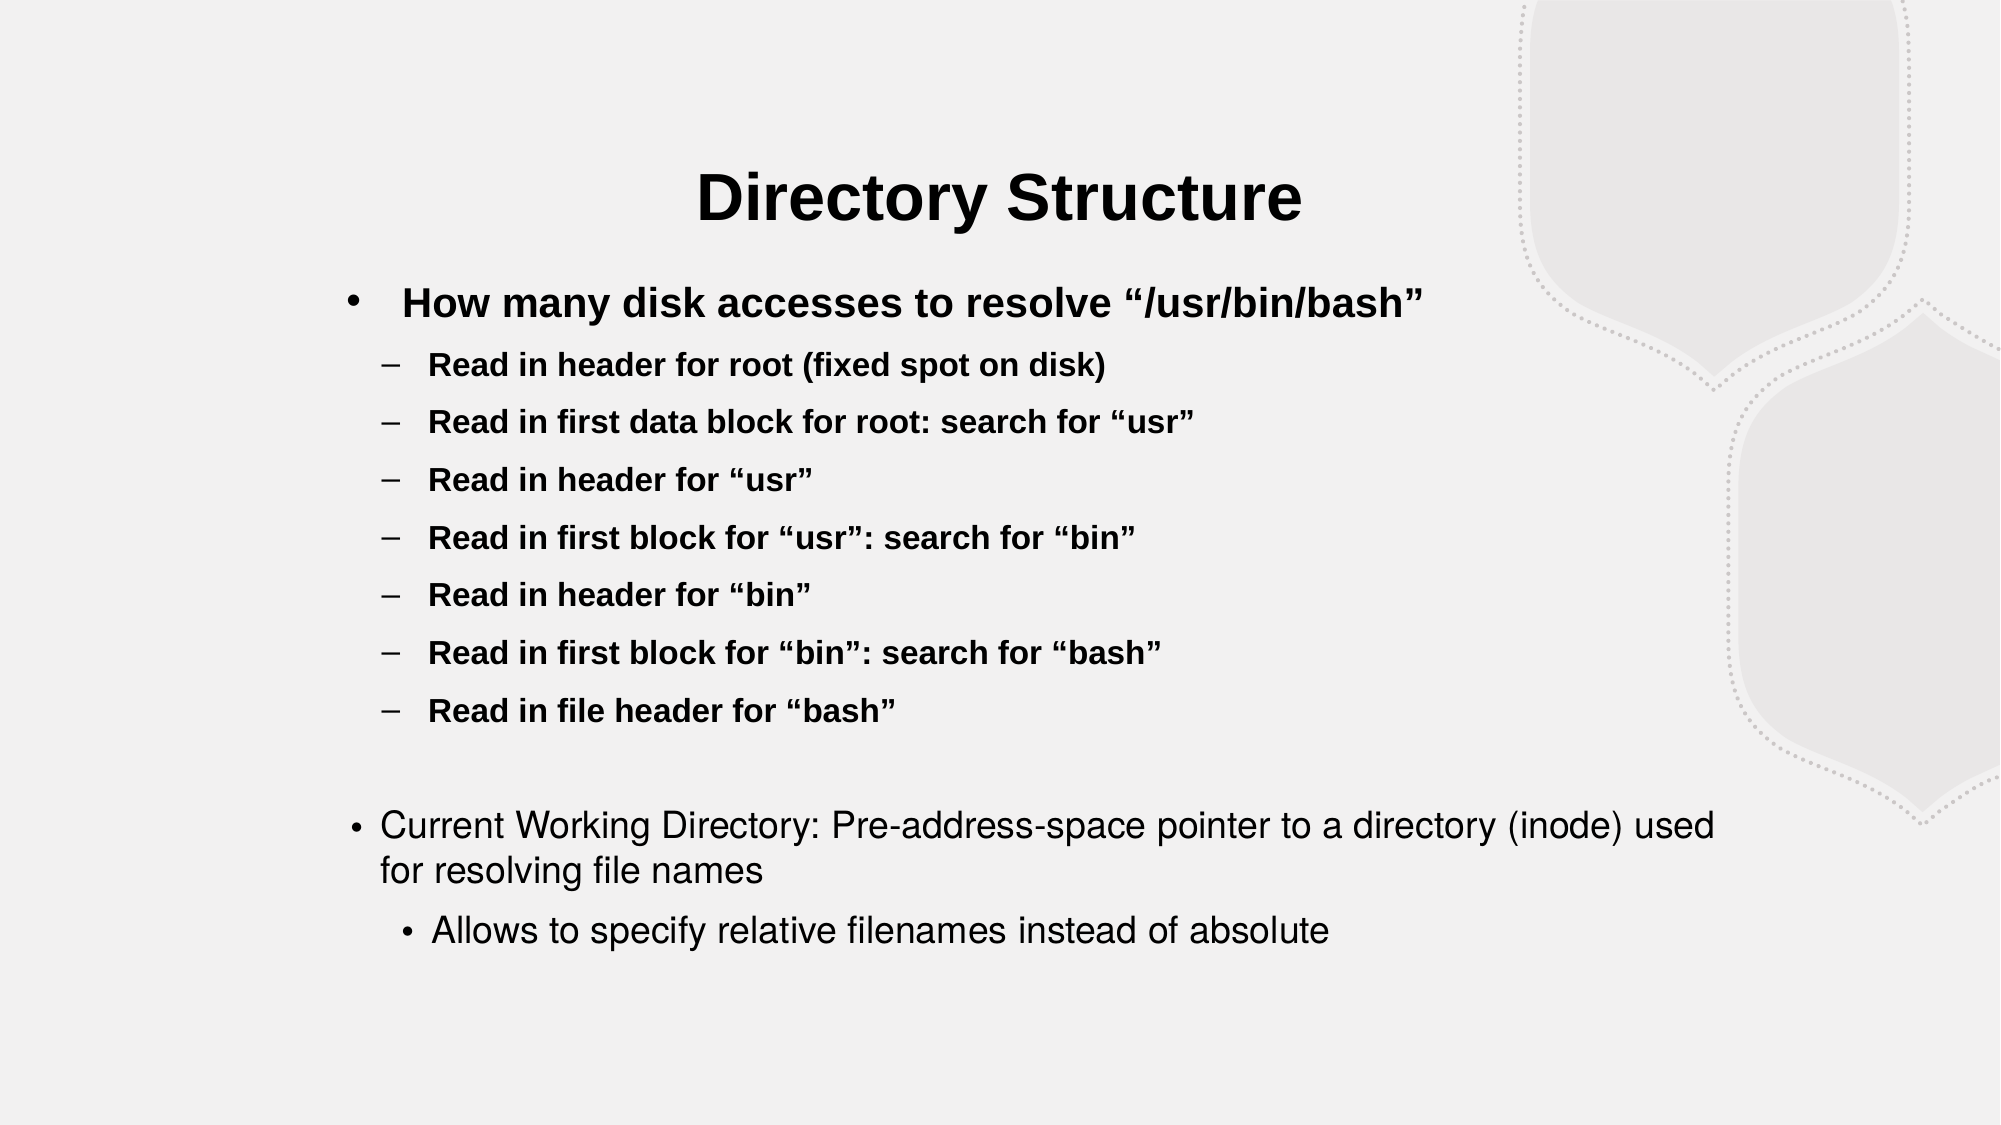

Directory Structure
How many disk accesses to resolve “/usr/bin/bash”
Read in header for root (fixed spot on disk)
Read in first data block for root: search for “usr”
Read in header for “usr”
Read in first block for “usr”: search for “bin”
Read in header for “bin”
Read in first block for “bin”: search for “bash”
Read in file header for “bash”
Current Working Directory: Pre-address-space pointer to a directory (inode) used for resolving file names
Allows to specify relative filenames instead of absolute